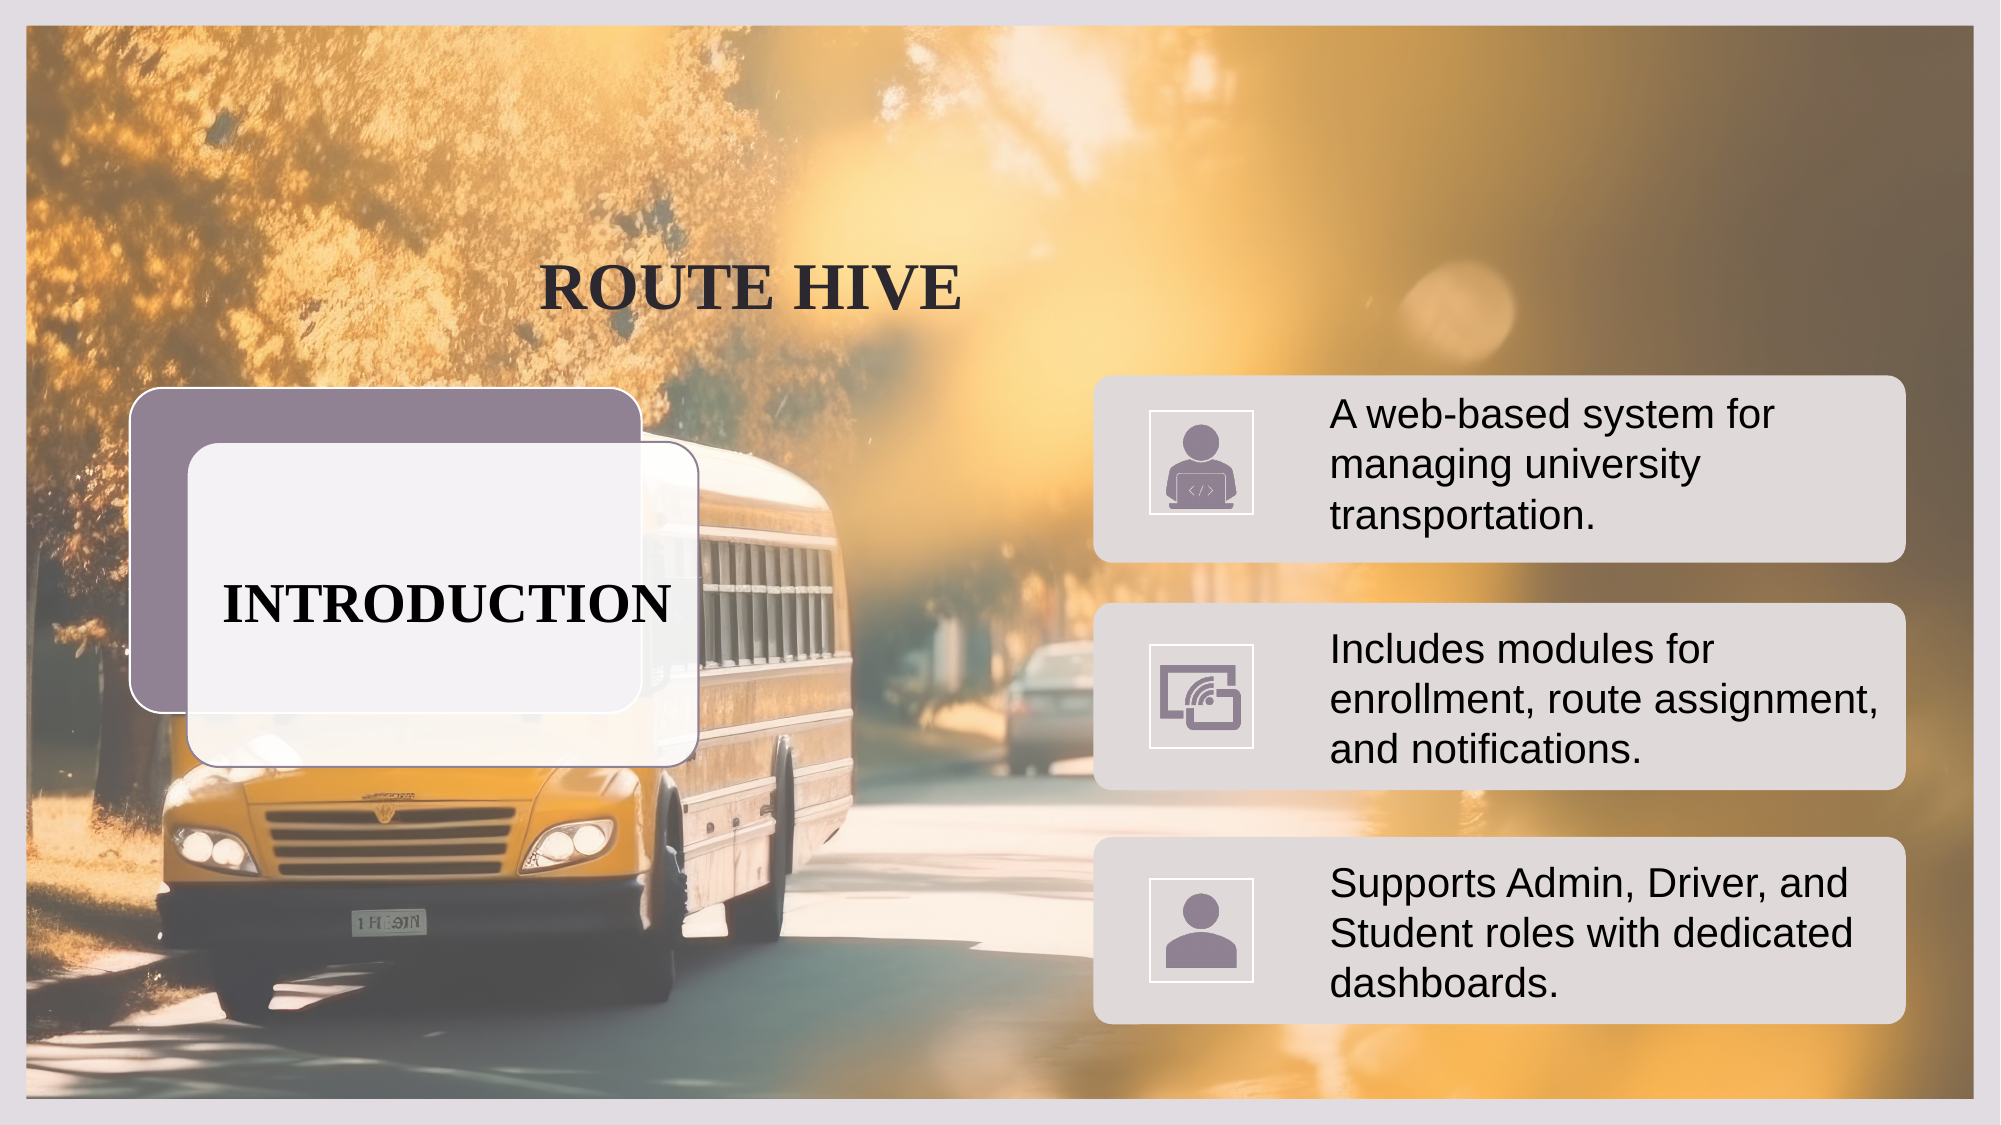

# ROUTE HIVE
A web-based system for managing university transportation.
Includes modules for enrollment, route assignment, and notifications.
Supports Admin, Driver, and Student roles with dedicated dashboards.
INTRODUCTION